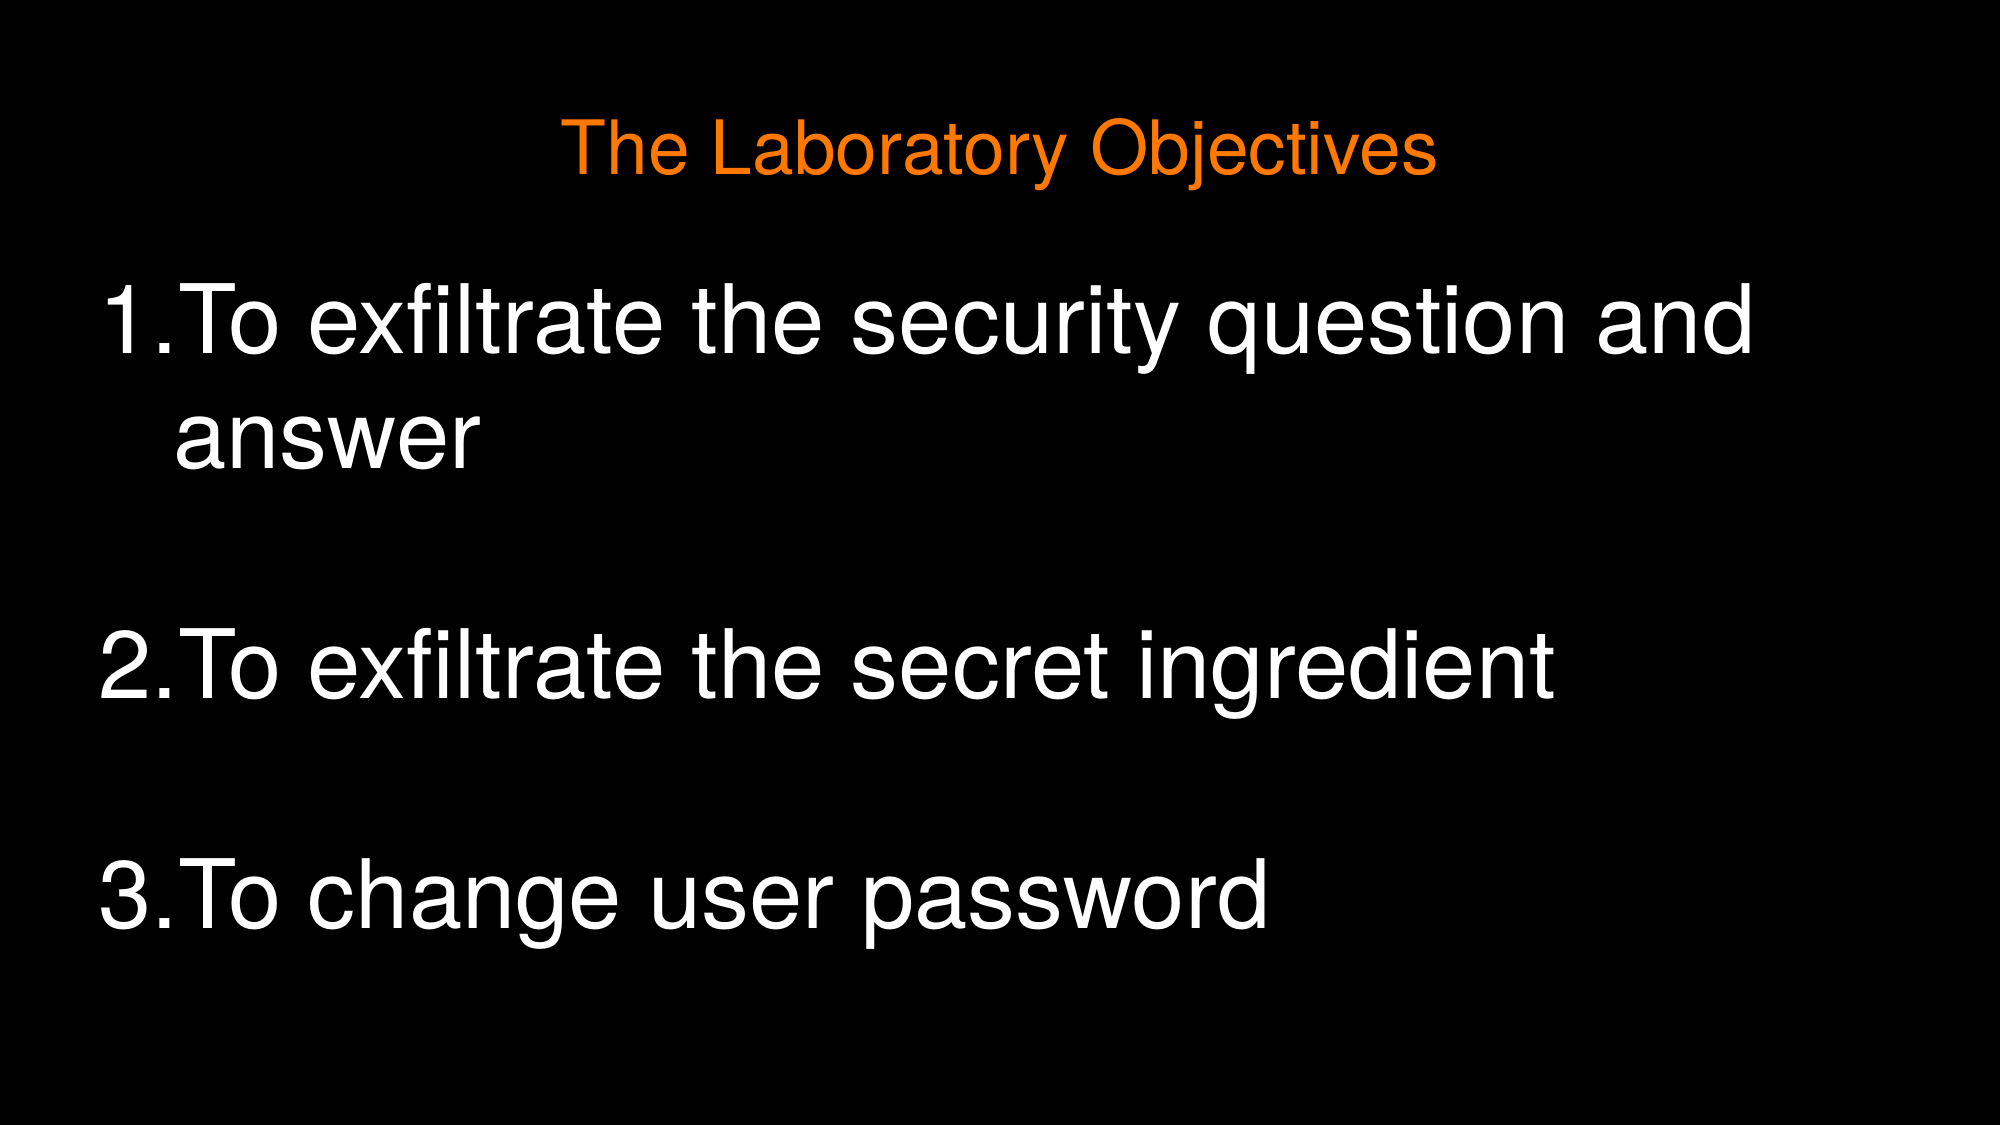

The Laboratory Objectives
To exfiltrate the security question and answer

To exfiltrate the secret ingredient

To change user password